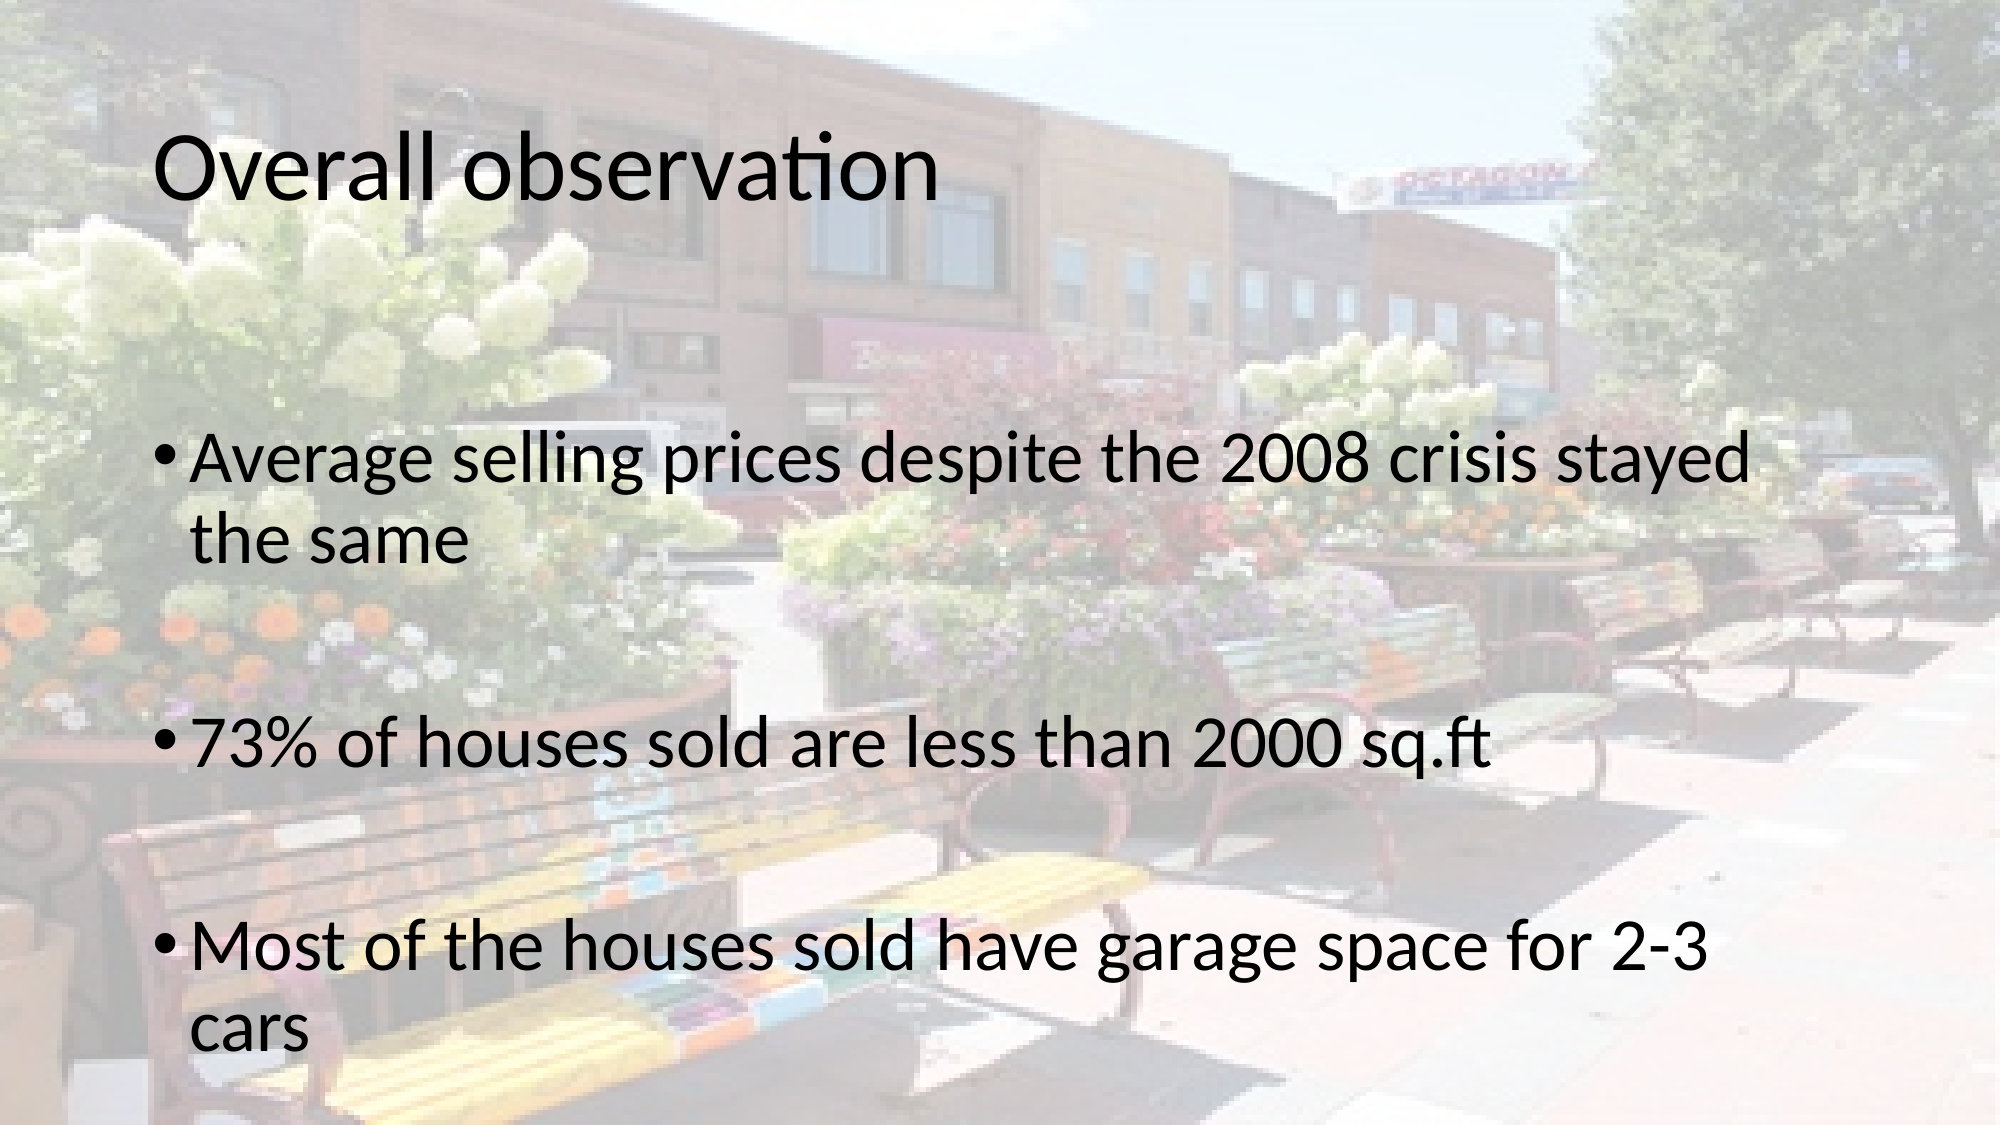

# Overall observation

Average selling prices despite the 2008 crisis stayed the same

73% of houses sold are less than 2000 sq.ft

Most of the houses sold have garage space for 2-3 cars